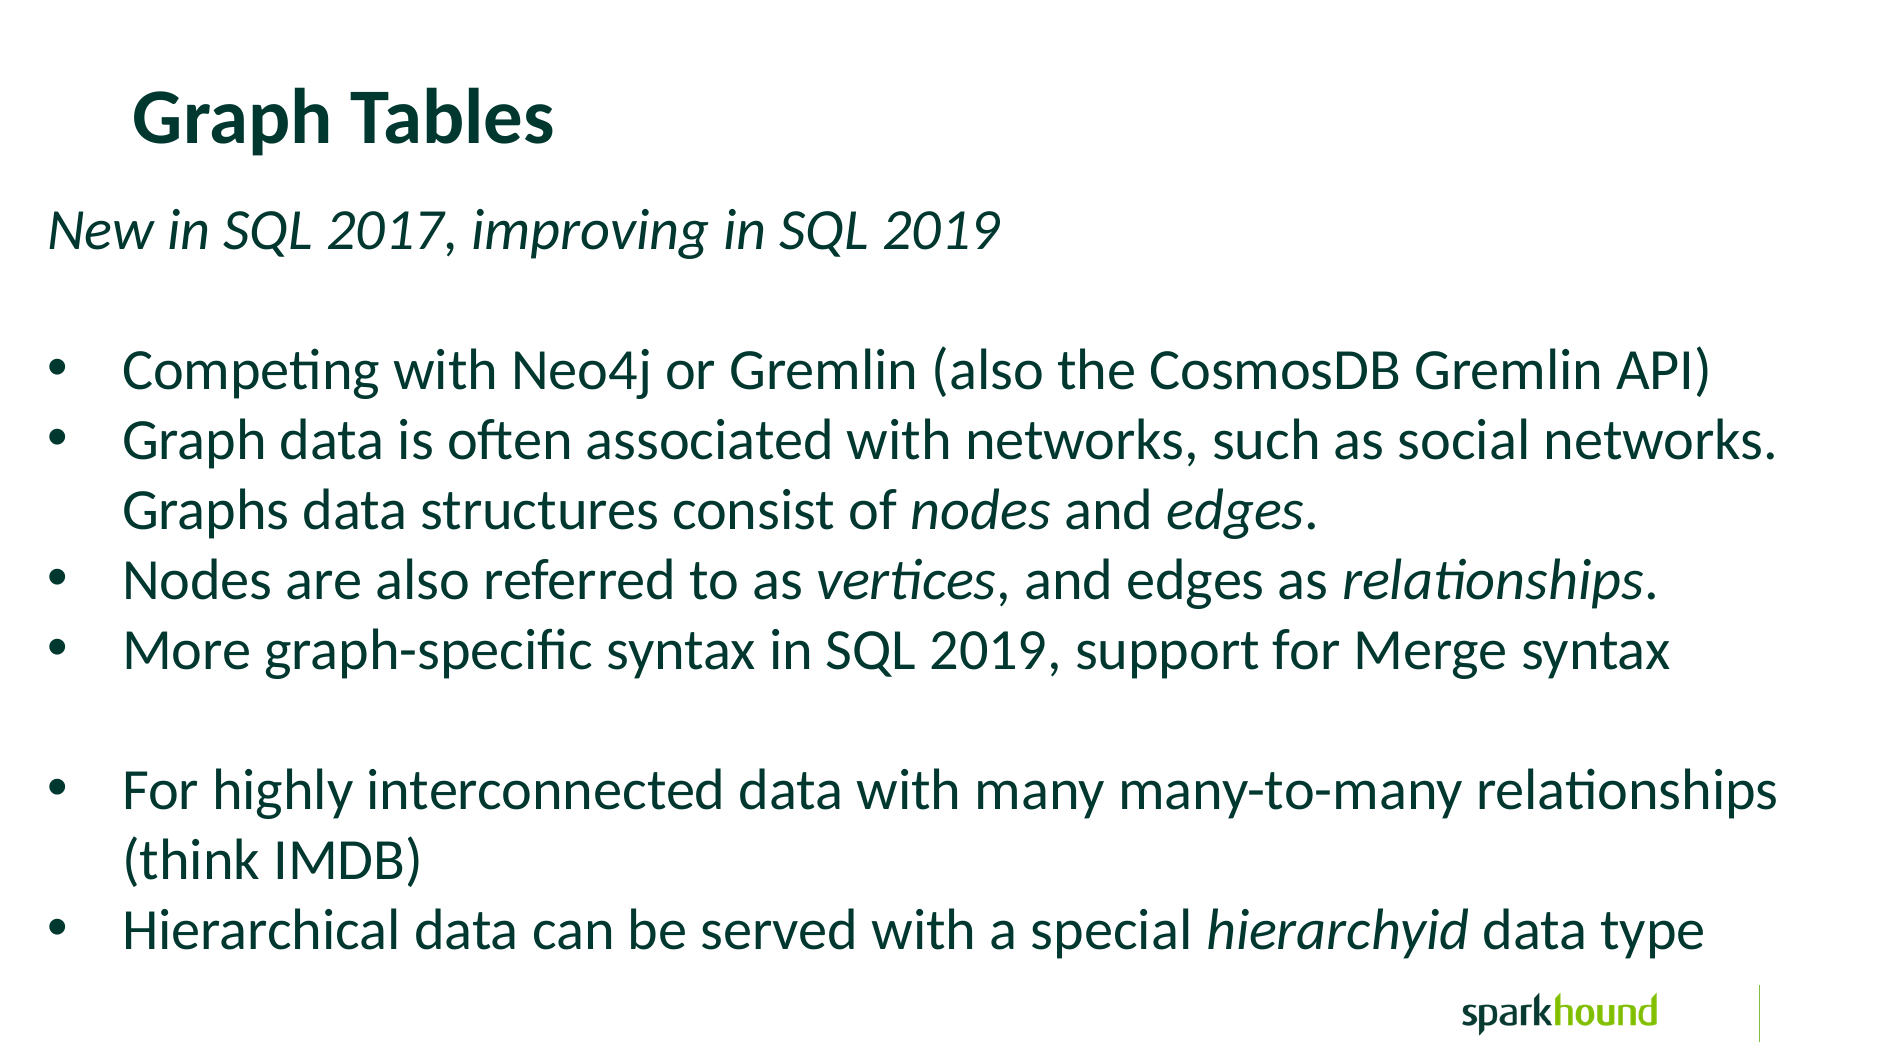

Graph Tables
New in SQL 2017, improving in SQL 2019

Competing with Neo4j or Gremlin (also the CosmosDB Gremlin API)
Graph data is often associated with networks, such as social networks. Graphs data structures consist of nodes and edges.
Nodes are also referred to as vertices, and edges as relationships.
More graph-specific syntax in SQL 2019, support for Merge syntax

For highly interconnected data with many many-to-many relationships (think IMDB)
Hierarchical data can be served with a special hierarchyid data type